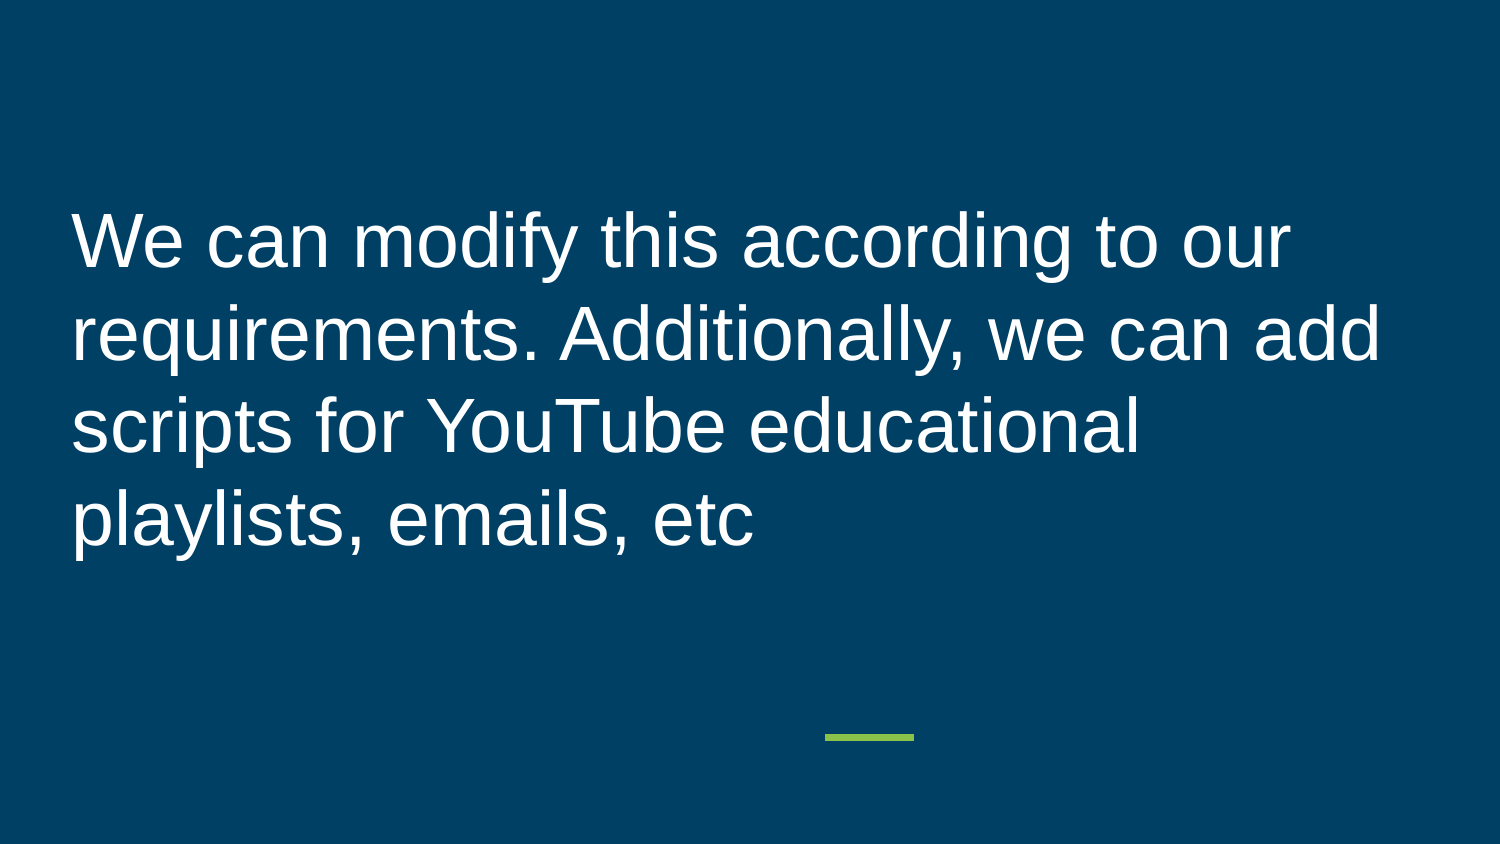

# We can modify this according to our requirements. Additionally, we can add scripts for YouTube educational playlists, emails, etc